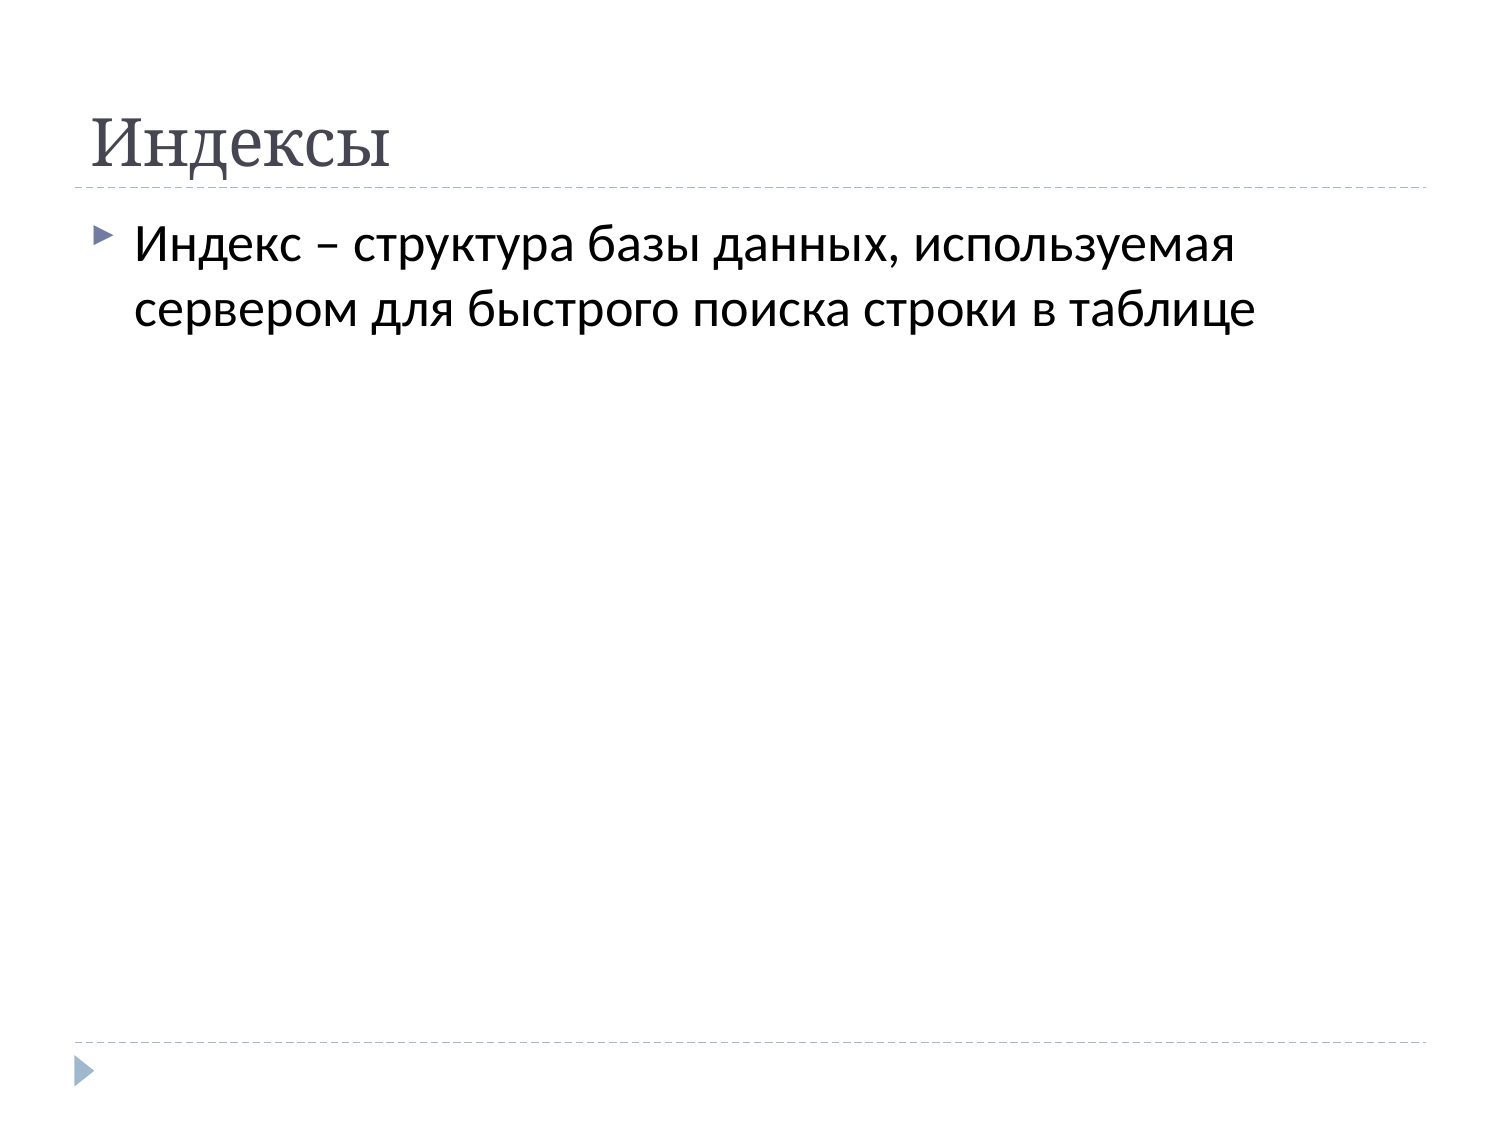

Индексы
Индекс – структура базы данных, используемая сервером для быстрого поиска строки в таблице